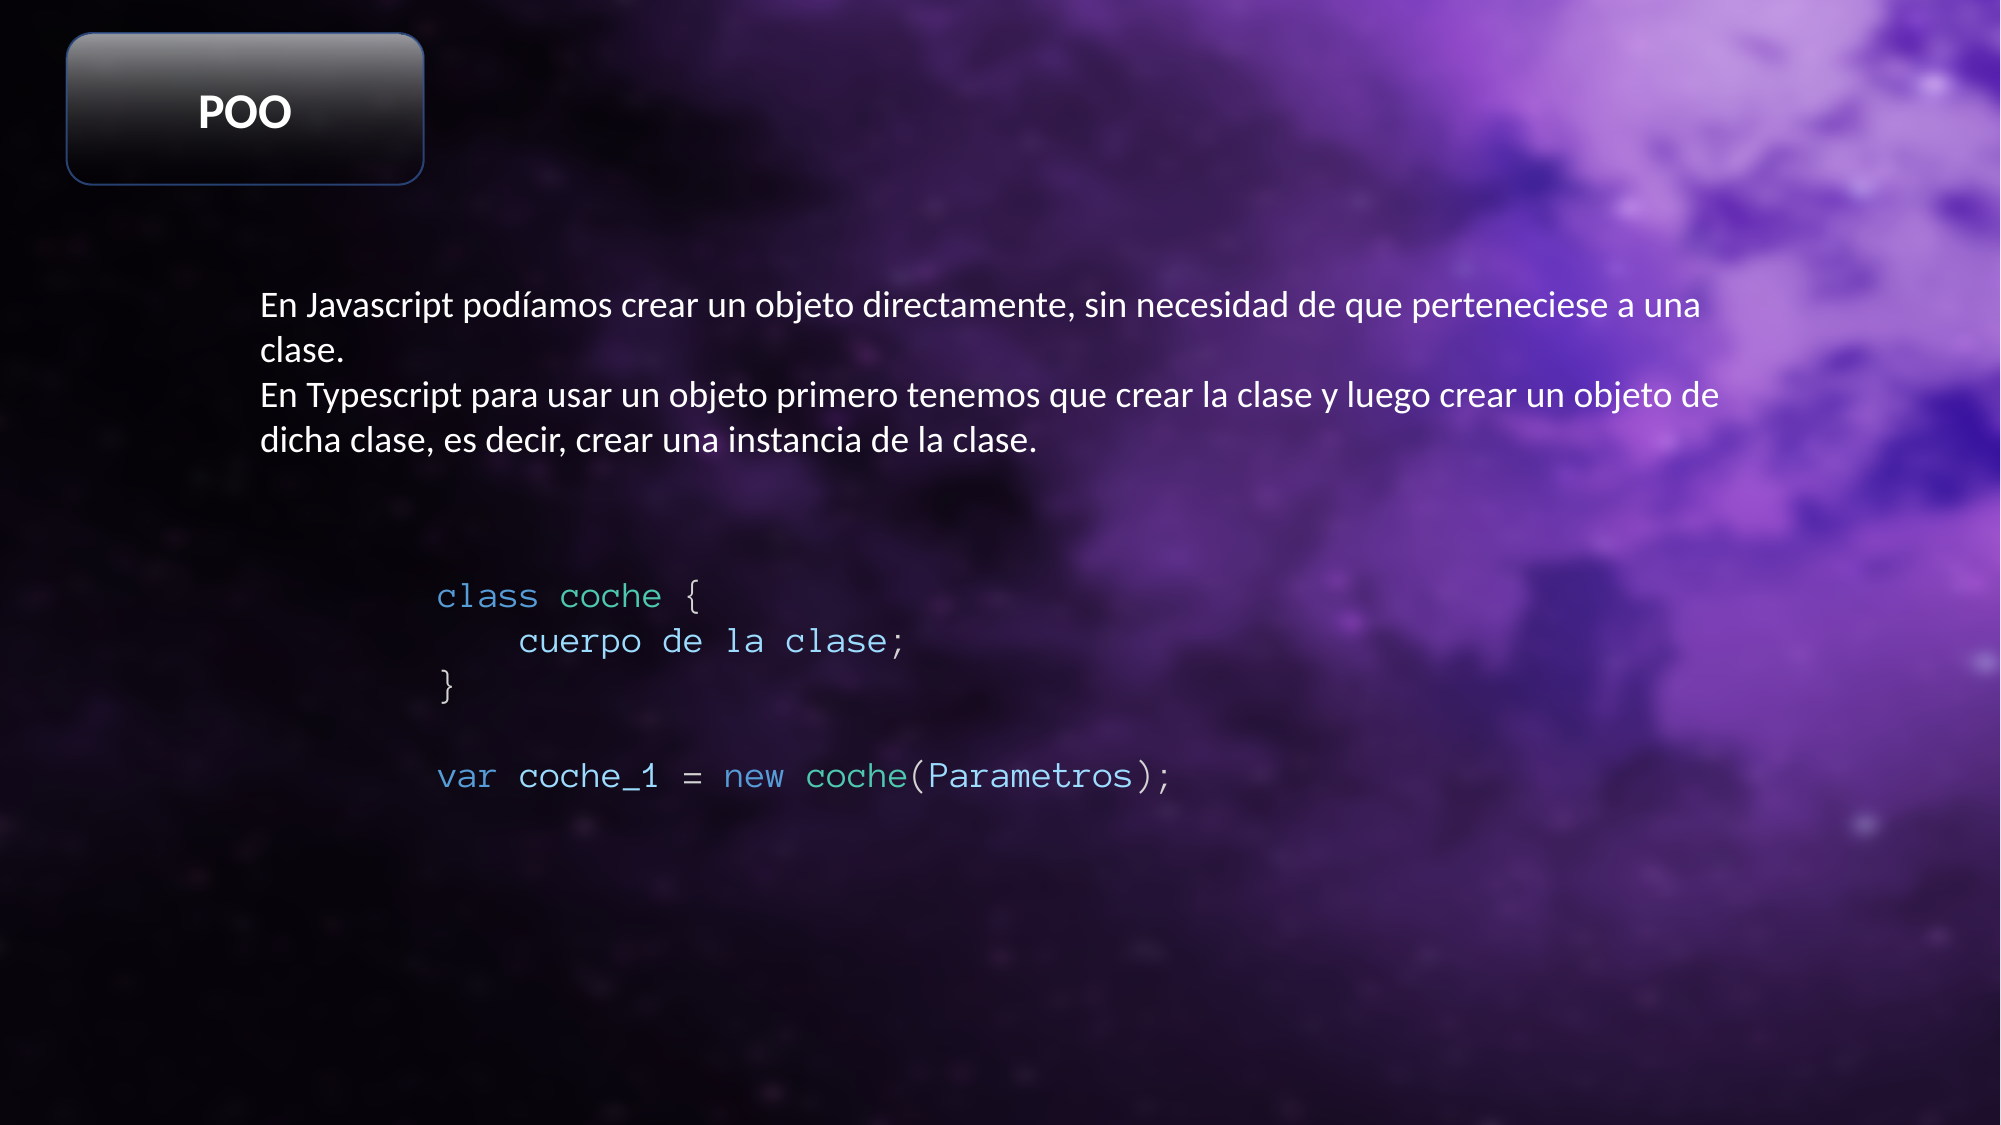

POO
En Javascript podíamos crear un objeto directamente, sin necesidad de que perteneciese a una clase.
En Typescript para usar un objeto primero tenemos que crear la clase y luego crear un objeto de dicha clase, es decir, crear una instancia de la clase.
class coche {
    cuerpo de la clase;
}

var coche_1 = new coche(Parametros);